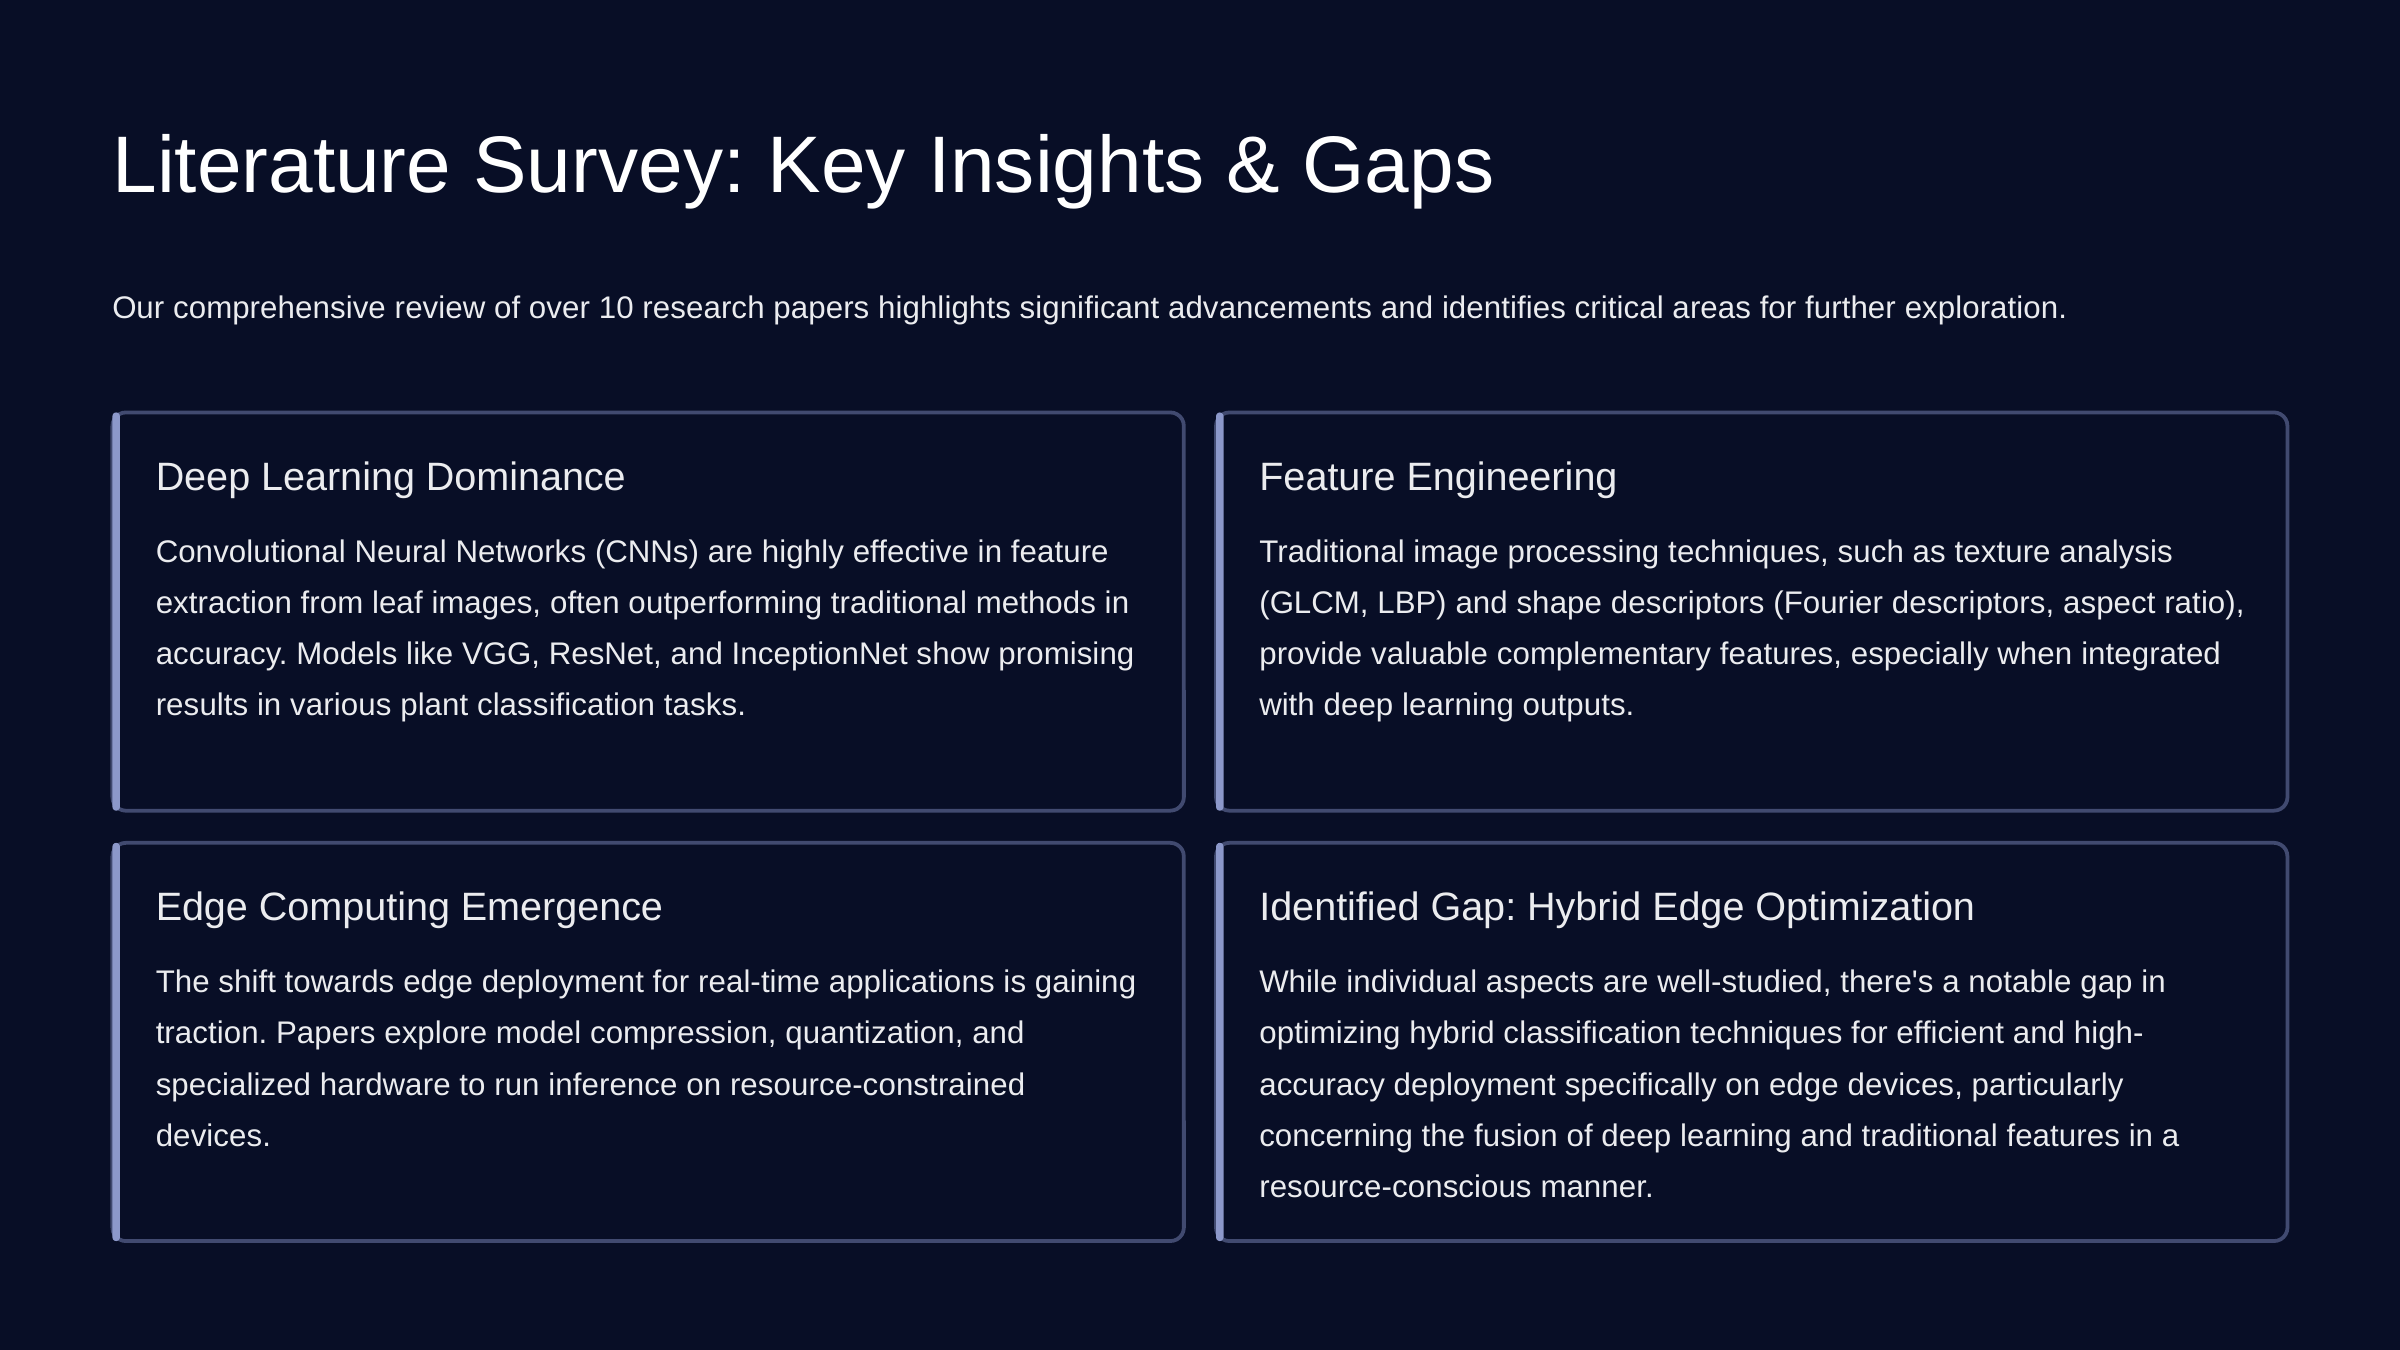

Literature Survey: Key Insights & Gaps
Our comprehensive review of over 10 research papers highlights significant advancements and identifies critical areas for further exploration.

Deep Learning Dominance
Feature Engineering
Convolutional Neural Networks (CNNs) are highly effective in feature extraction from leaf images, often outperforming traditional methods in accuracy. Models like VGG, ResNet, and InceptionNet show promising results in various plant classification tasks.
Traditional image processing techniques, such as texture analysis (GLCM, LBP) and shape descriptors (Fourier descriptors, aspect ratio), provide valuable complementary features, especially when integrated with deep learning outputs.

Edge Computing Emergence
Identified Gap: Hybrid Edge Optimization
The shift towards edge deployment for real-time applications is gaining traction. Papers explore model compression, quantization, and specialized hardware to run inference on resource-constrained devices.
While individual aspects are well-studied, there's a notable gap in optimizing hybrid classification techniques for efficient and high-accuracy deployment specifically on edge devices, particularly concerning the fusion of deep learning and traditional features in a resource-conscious manner.